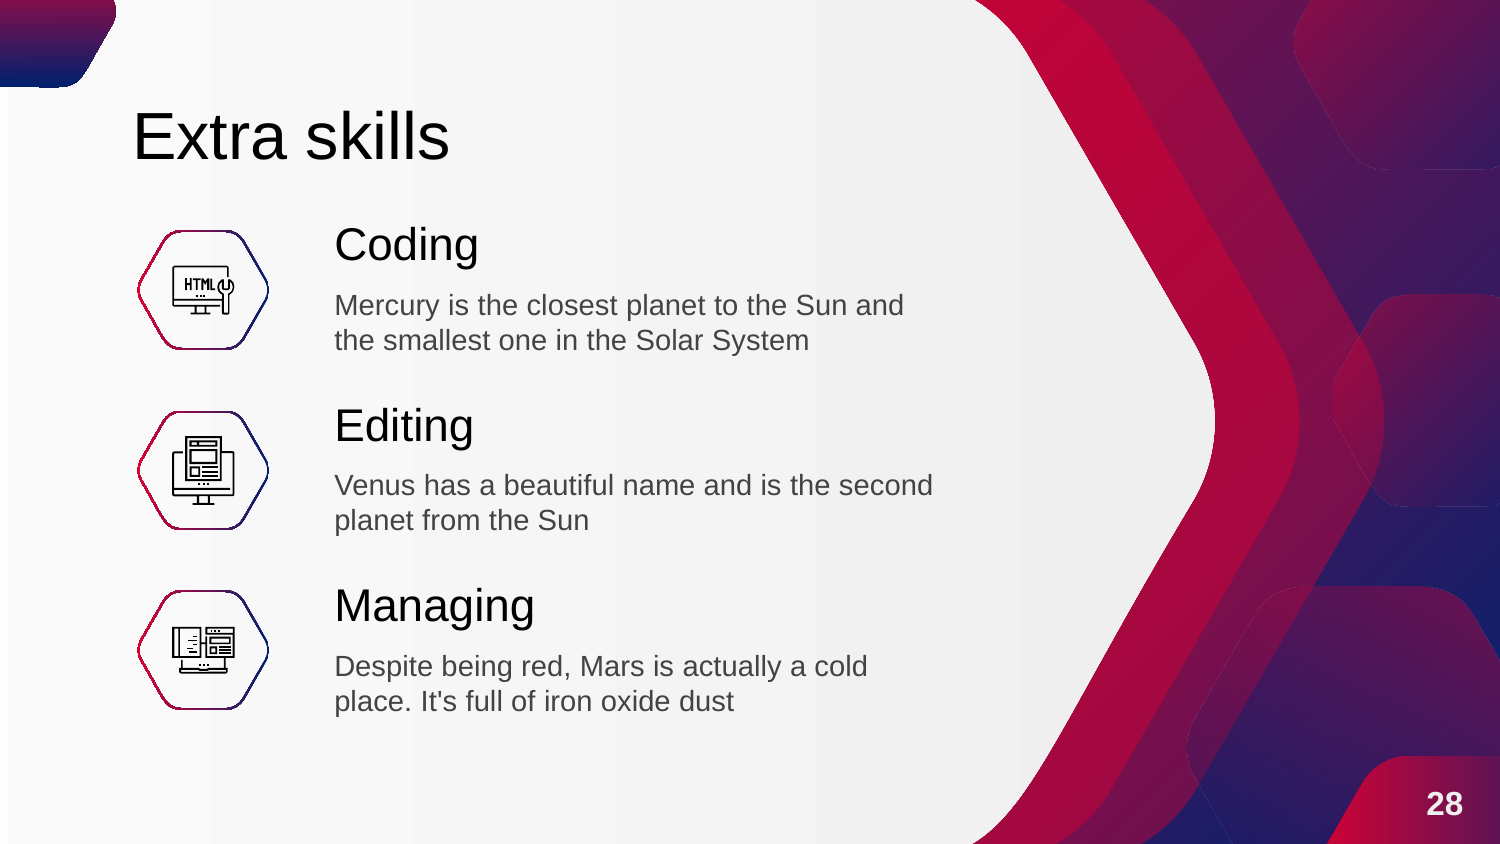

# Extra skills
Coding

Mercury is the closest planet to the Sun and the smallest one in the Solar System
Editing

Venus has a beautiful name and is the second planet from the Sun
Managing

Despite being red, Mars is actually a cold place. It's full of iron oxide dust
28